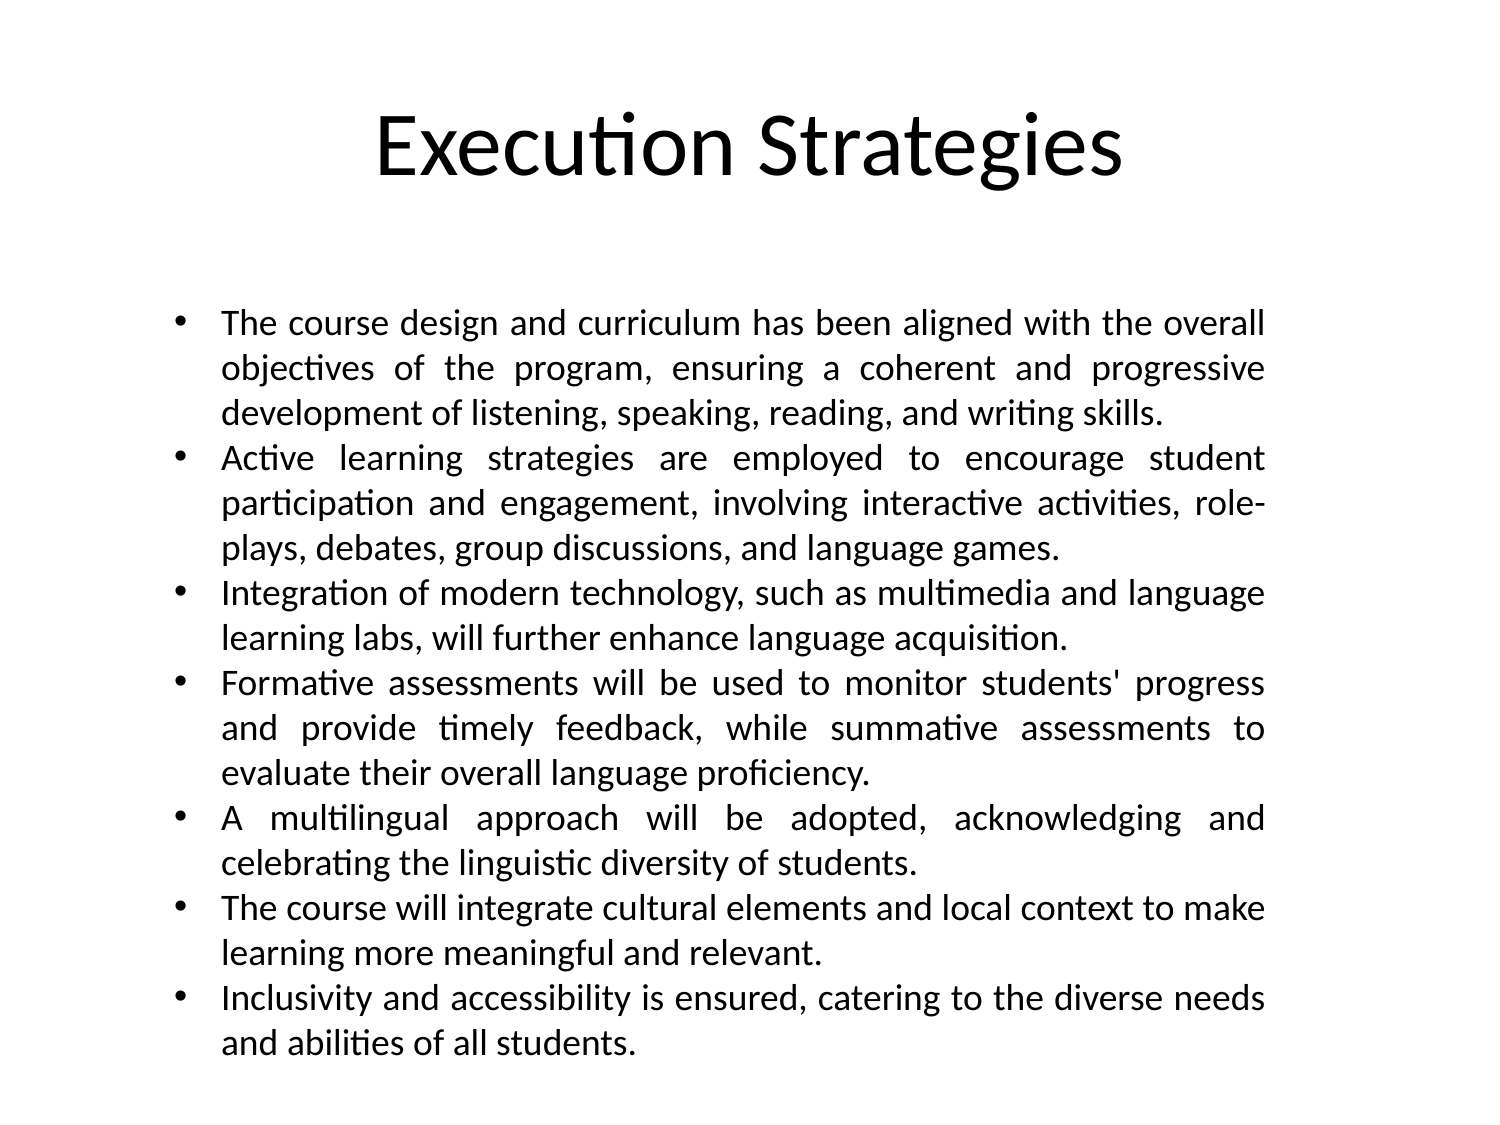

# Execution Strategies
The course design and curriculum has been aligned with the overall objectives of the program, ensuring a coherent and progressive development of listening, speaking, reading, and writing skills.
Active learning strategies are employed to encourage student participation and engagement, involving interactive activities, role-plays, debates, group discussions, and language games.
Integration of modern technology, such as multimedia and language learning labs, will further enhance language acquisition.
Formative assessments will be used to monitor students' progress and provide timely feedback, while summative assessments to evaluate their overall language proficiency.
A multilingual approach will be adopted, acknowledging and celebrating the linguistic diversity of students.
The course will integrate cultural elements and local context to make learning more meaningful and relevant.
Inclusivity and accessibility is ensured, catering to the diverse needs and abilities of all students.